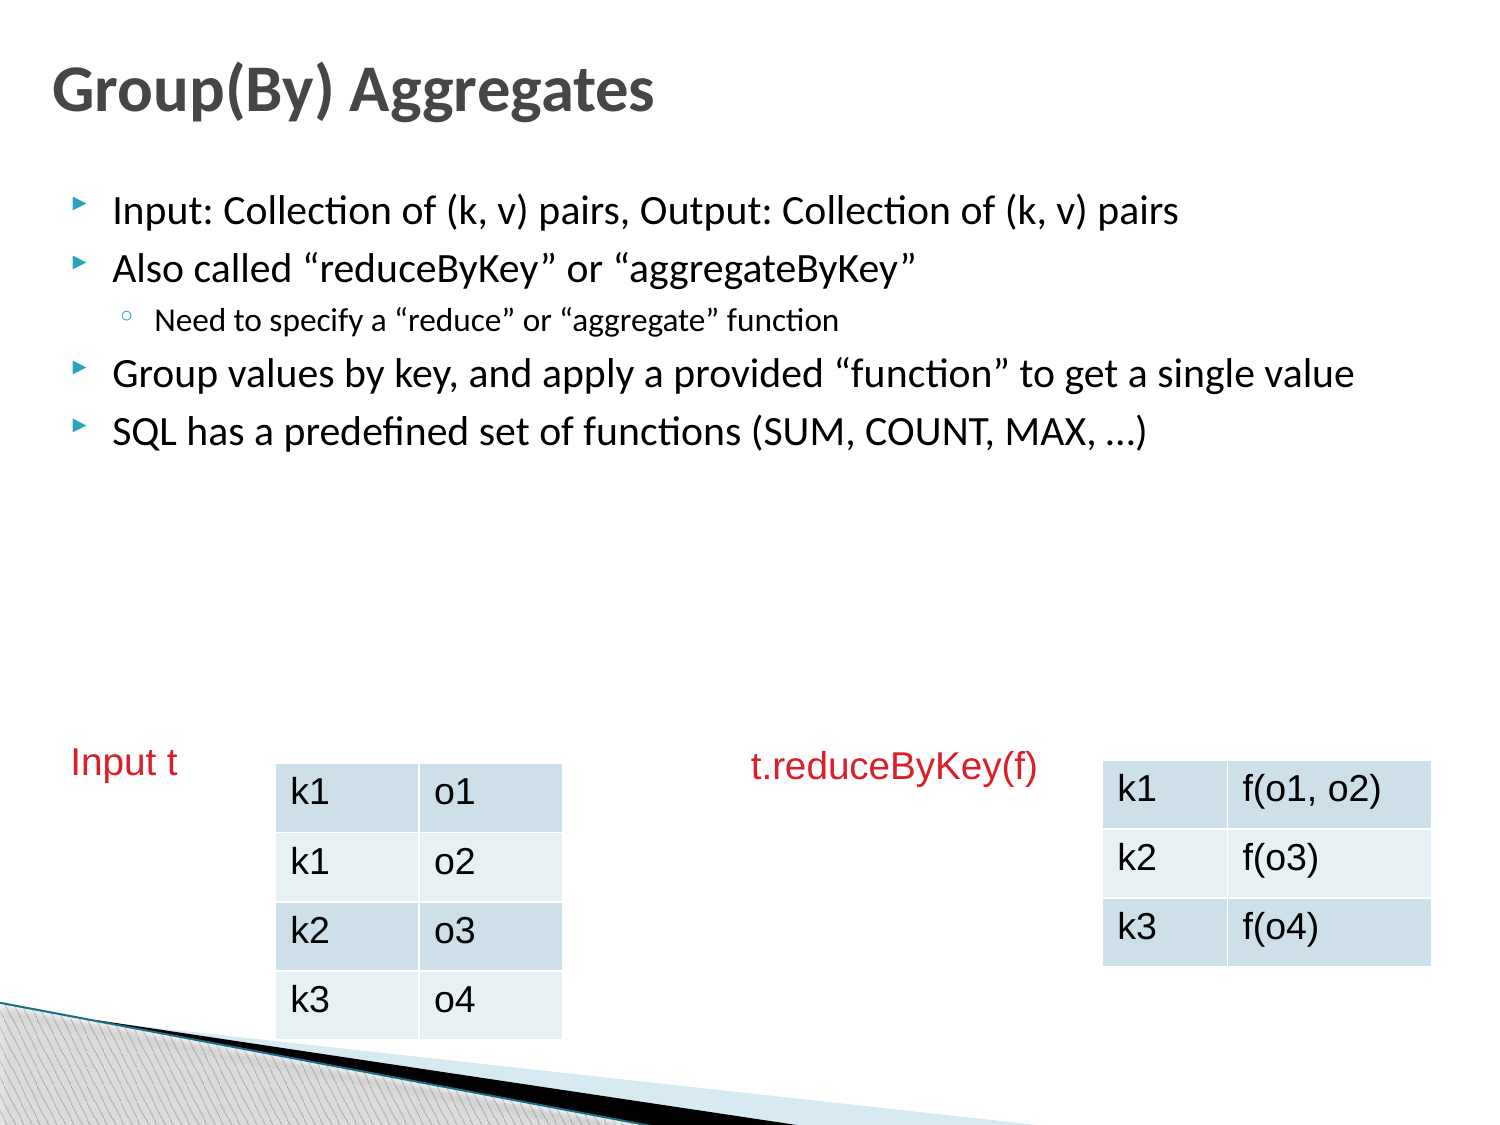

# Group(By) Aggregates
Input: Collection of (k, v) pairs, Output: Collection of (k, v) pairs
Also called “reduceByKey” or “aggregateByKey”
Need to specify a “reduce” or “aggregate” function
Group values by key, and apply a provided “function” to get a single value
SQL has a predefined set of functions (SUM, COUNT, MAX, …)

Input t
t.reduceByKey(f)
| k1 | f(o1, o2) |
| --- | --- |
| k2 | f(o3) |
| k3 | f(o4) |
| k1 | o1 |
| --- | --- |
| k1 | o2 |
| k2 | o3 |
| k3 | o4 |